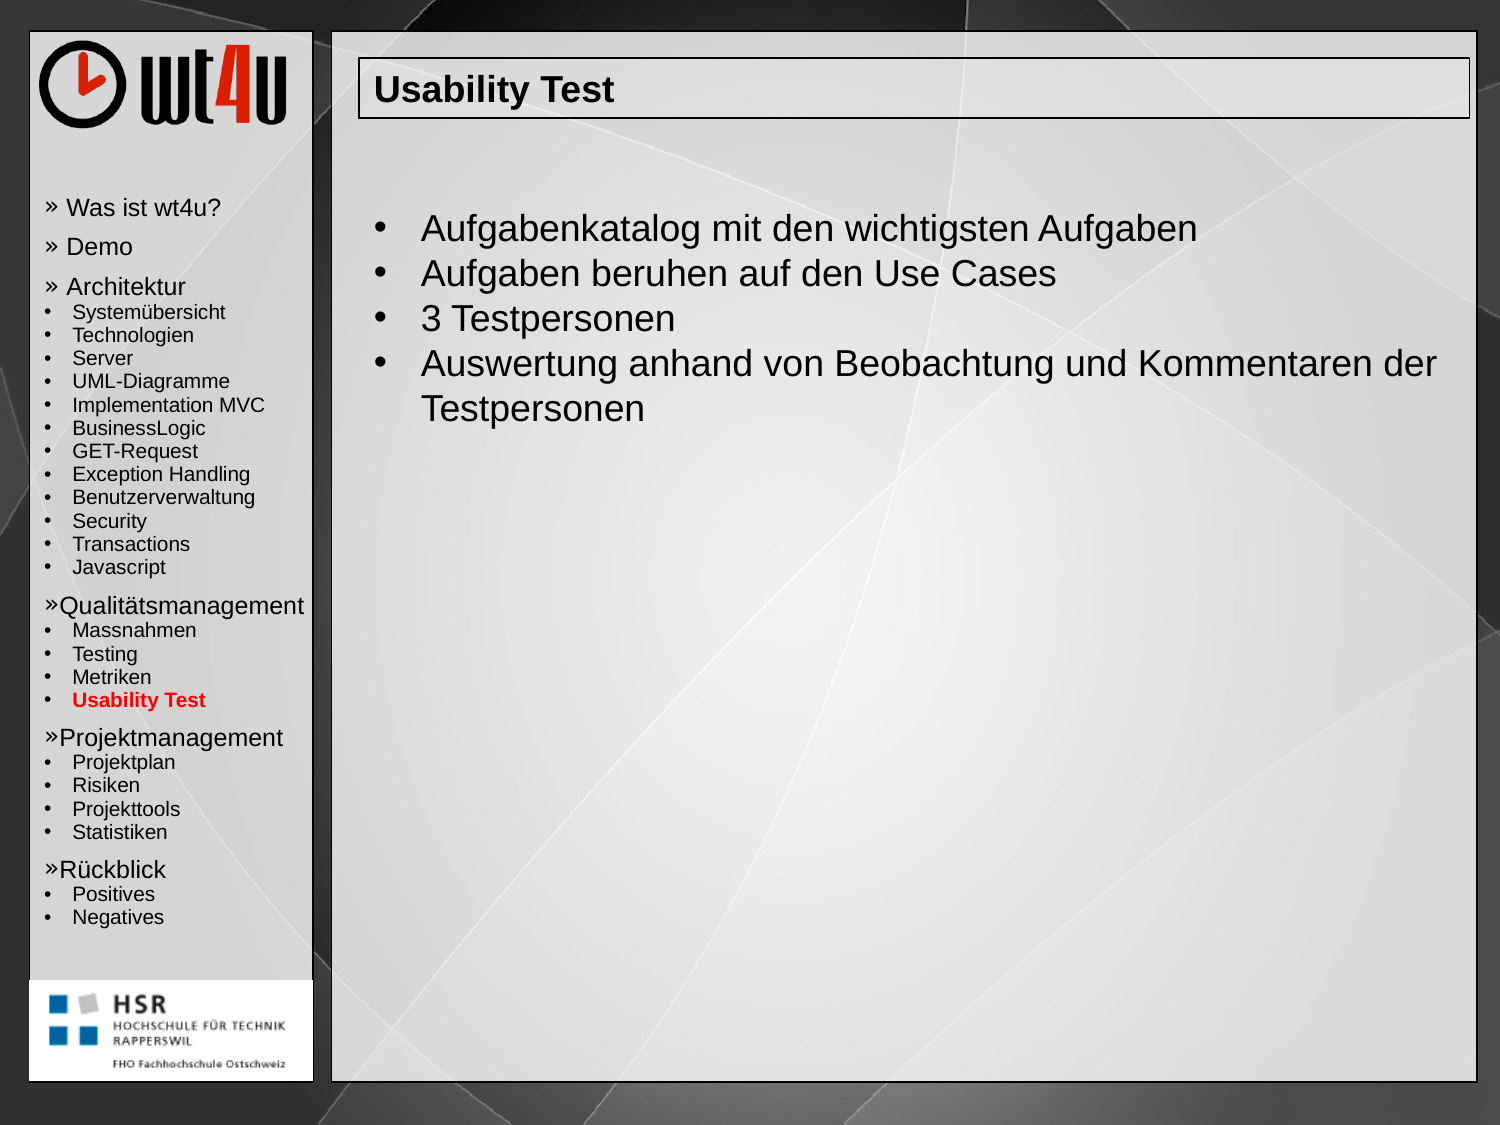

Usability Test
 Was ist wt4u?

 Demo

 Architektur
Systemübersicht
Technologien
Server
UML-Diagramme
Implementation MVC
BusinessLogic
GET-Request
Exception Handling
Benutzerverwaltung
Security
Transactions
Javascript

Qualitätsmanagement
Massnahmen
Testing
Metriken
Usability Test
Projektmanagement
Projektplan
Risiken
Projekttools
Statistiken
Rückblick
Positives
Negatives
Aufgabenkatalog mit den wichtigsten Aufgaben
Aufgaben beruhen auf den Use Cases
3 Testpersonen
Auswertung anhand von Beobachtung und Kommentaren der Testpersonen